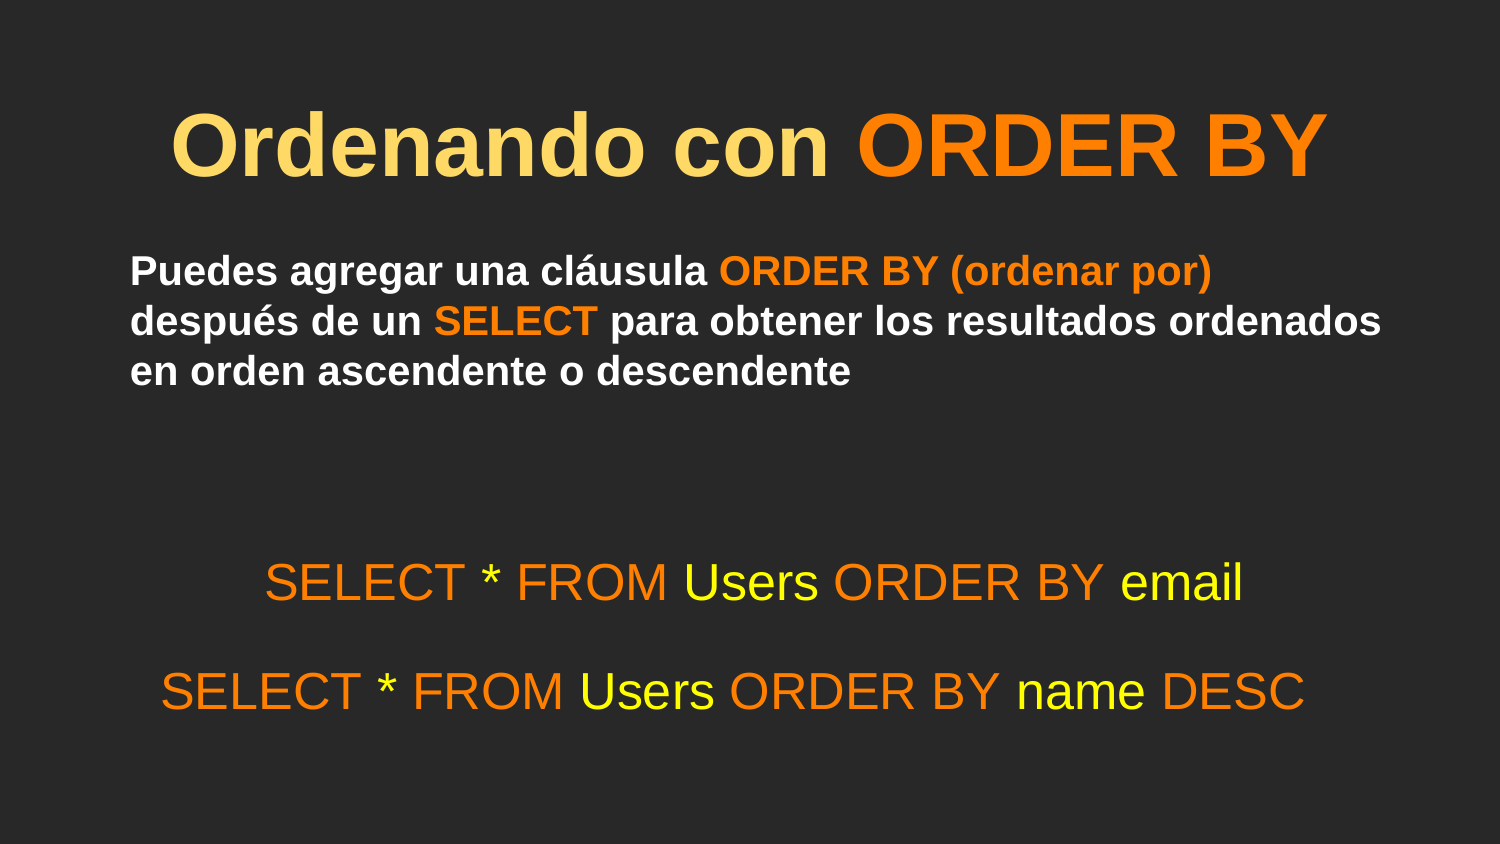

# Ordenando con ORDER BY
Puedes agregar una cláusula ORDER BY (ordenar por) después de un SELECT para obtener los resultados ordenados en orden ascendente o descendente
SELECT * FROM Users ORDER BY email
SELECT * FROM Users ORDER BY name DESC